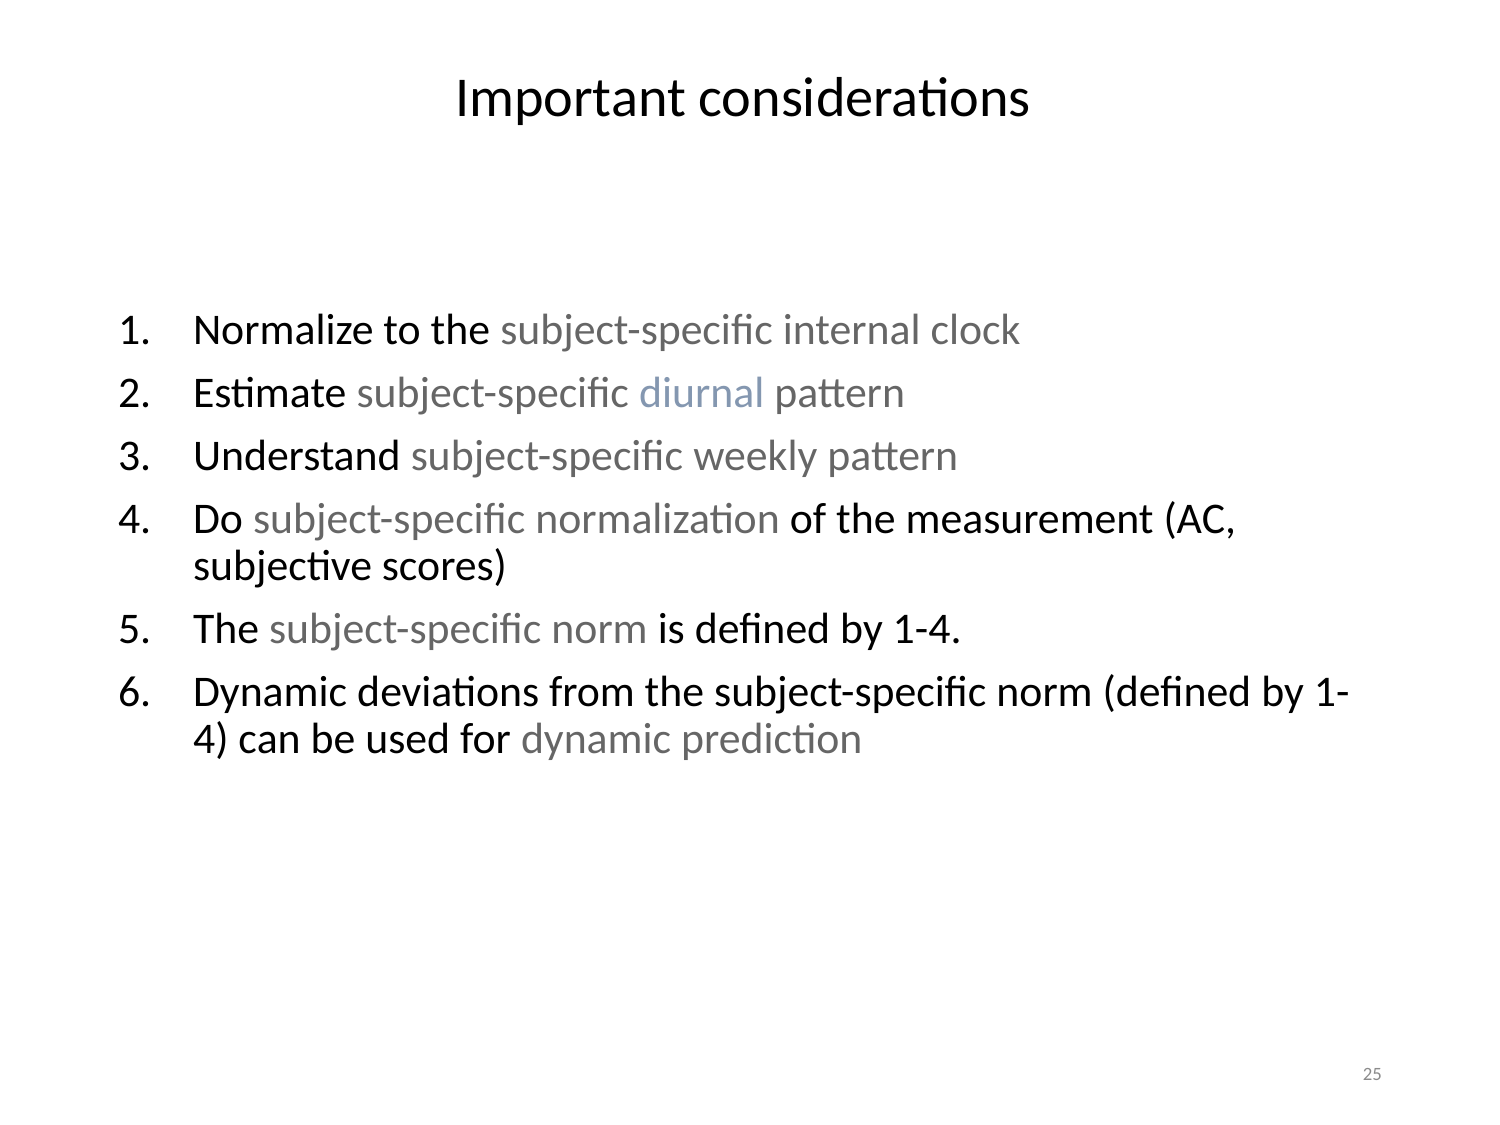

# Important considerations
Normalize to the subject-specific internal clock
Estimate subject-specific diurnal pattern
Understand subject-specific weekly pattern
Do subject-specific normalization of the measurement (AC, subjective scores)
The subject-specific norm is defined by 1-4.
Dynamic deviations from the subject-specific norm (defined by 1-4) can be used for dynamic prediction
25